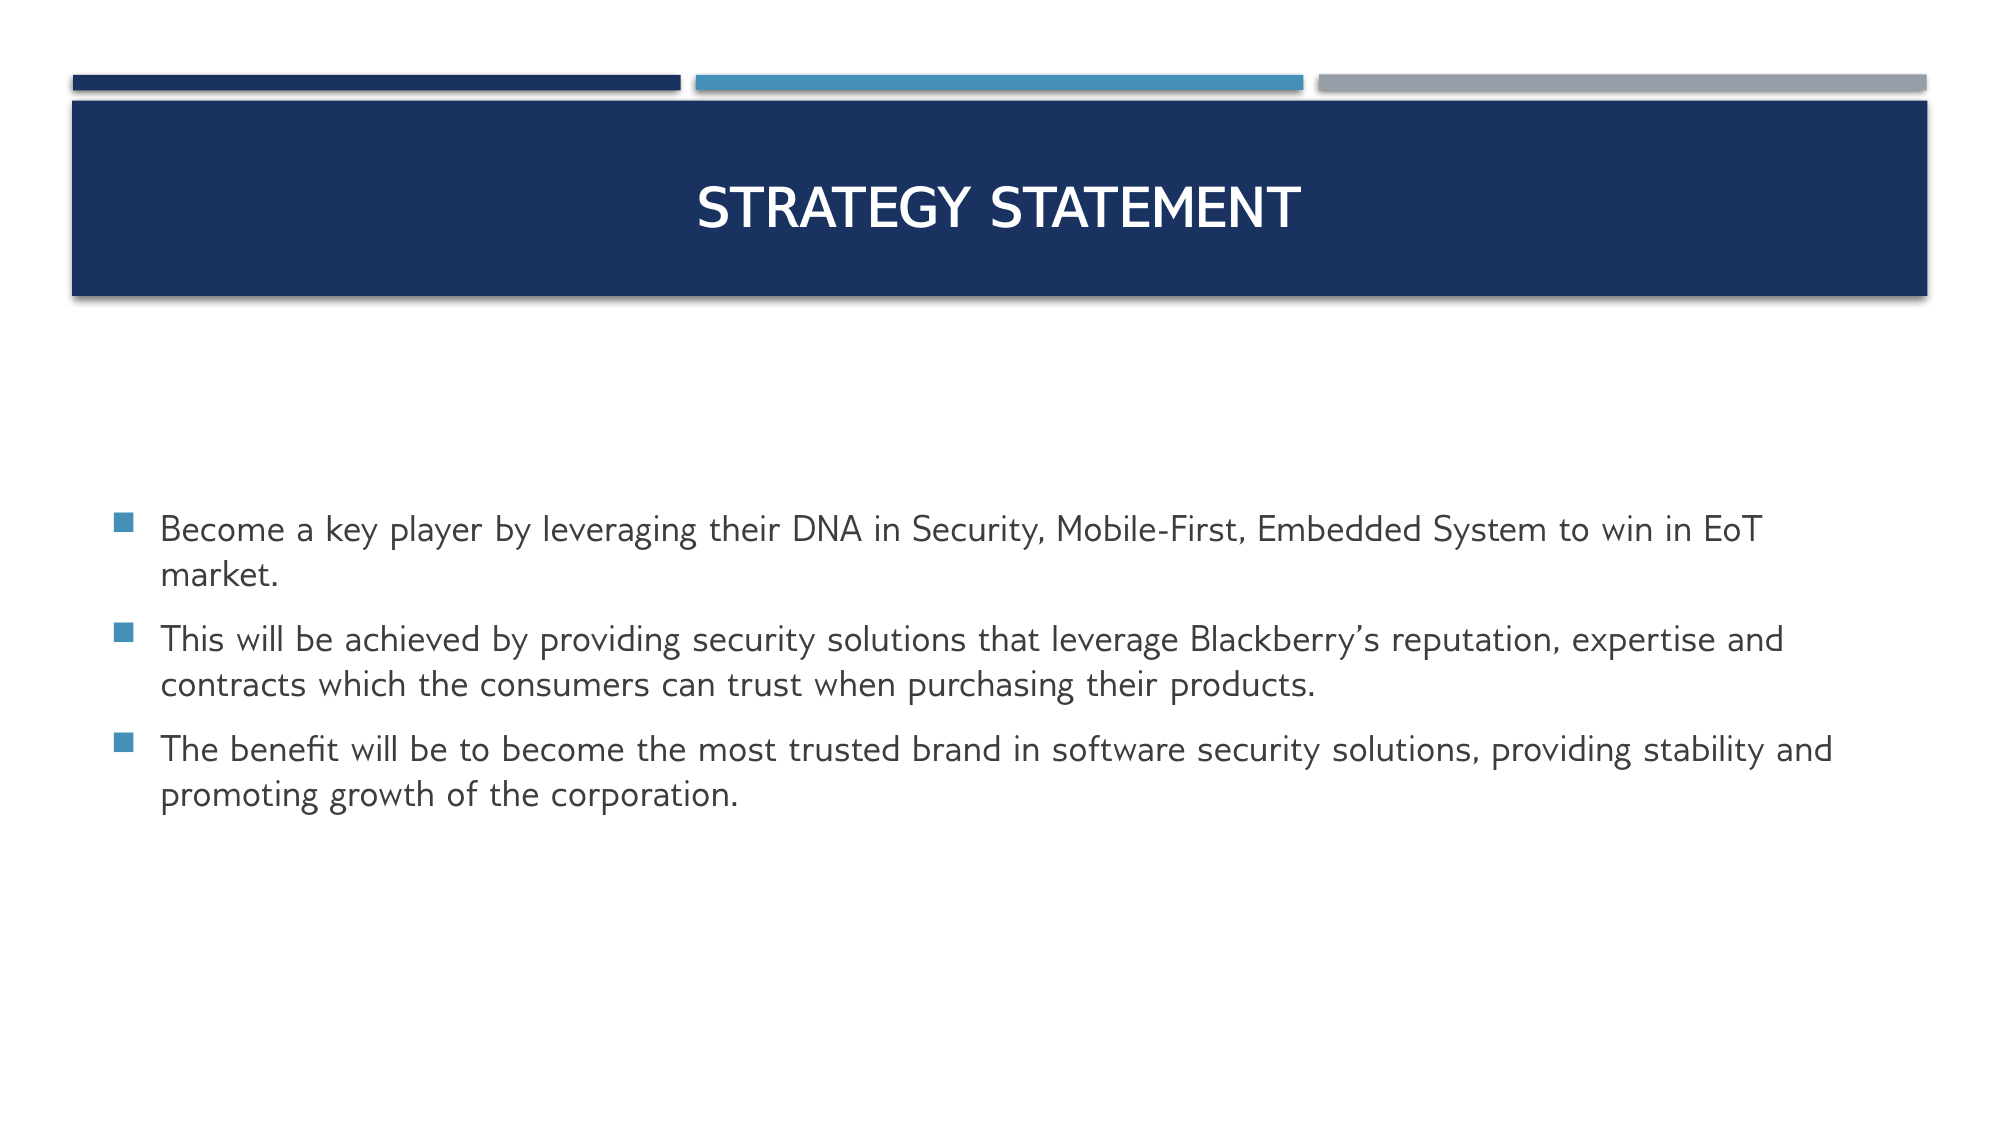

# Strategy Statement
Become a key player by leveraging their DNA in Security, Mobile-First, Embedded System to win in EoT market.
This will be achieved by providing security solutions that leverage Blackberry’s reputation, expertise and contracts which the consumers can trust when purchasing their products.
The benefit will be to become the most trusted brand in software security solutions, providing stability and promoting growth of the corporation.